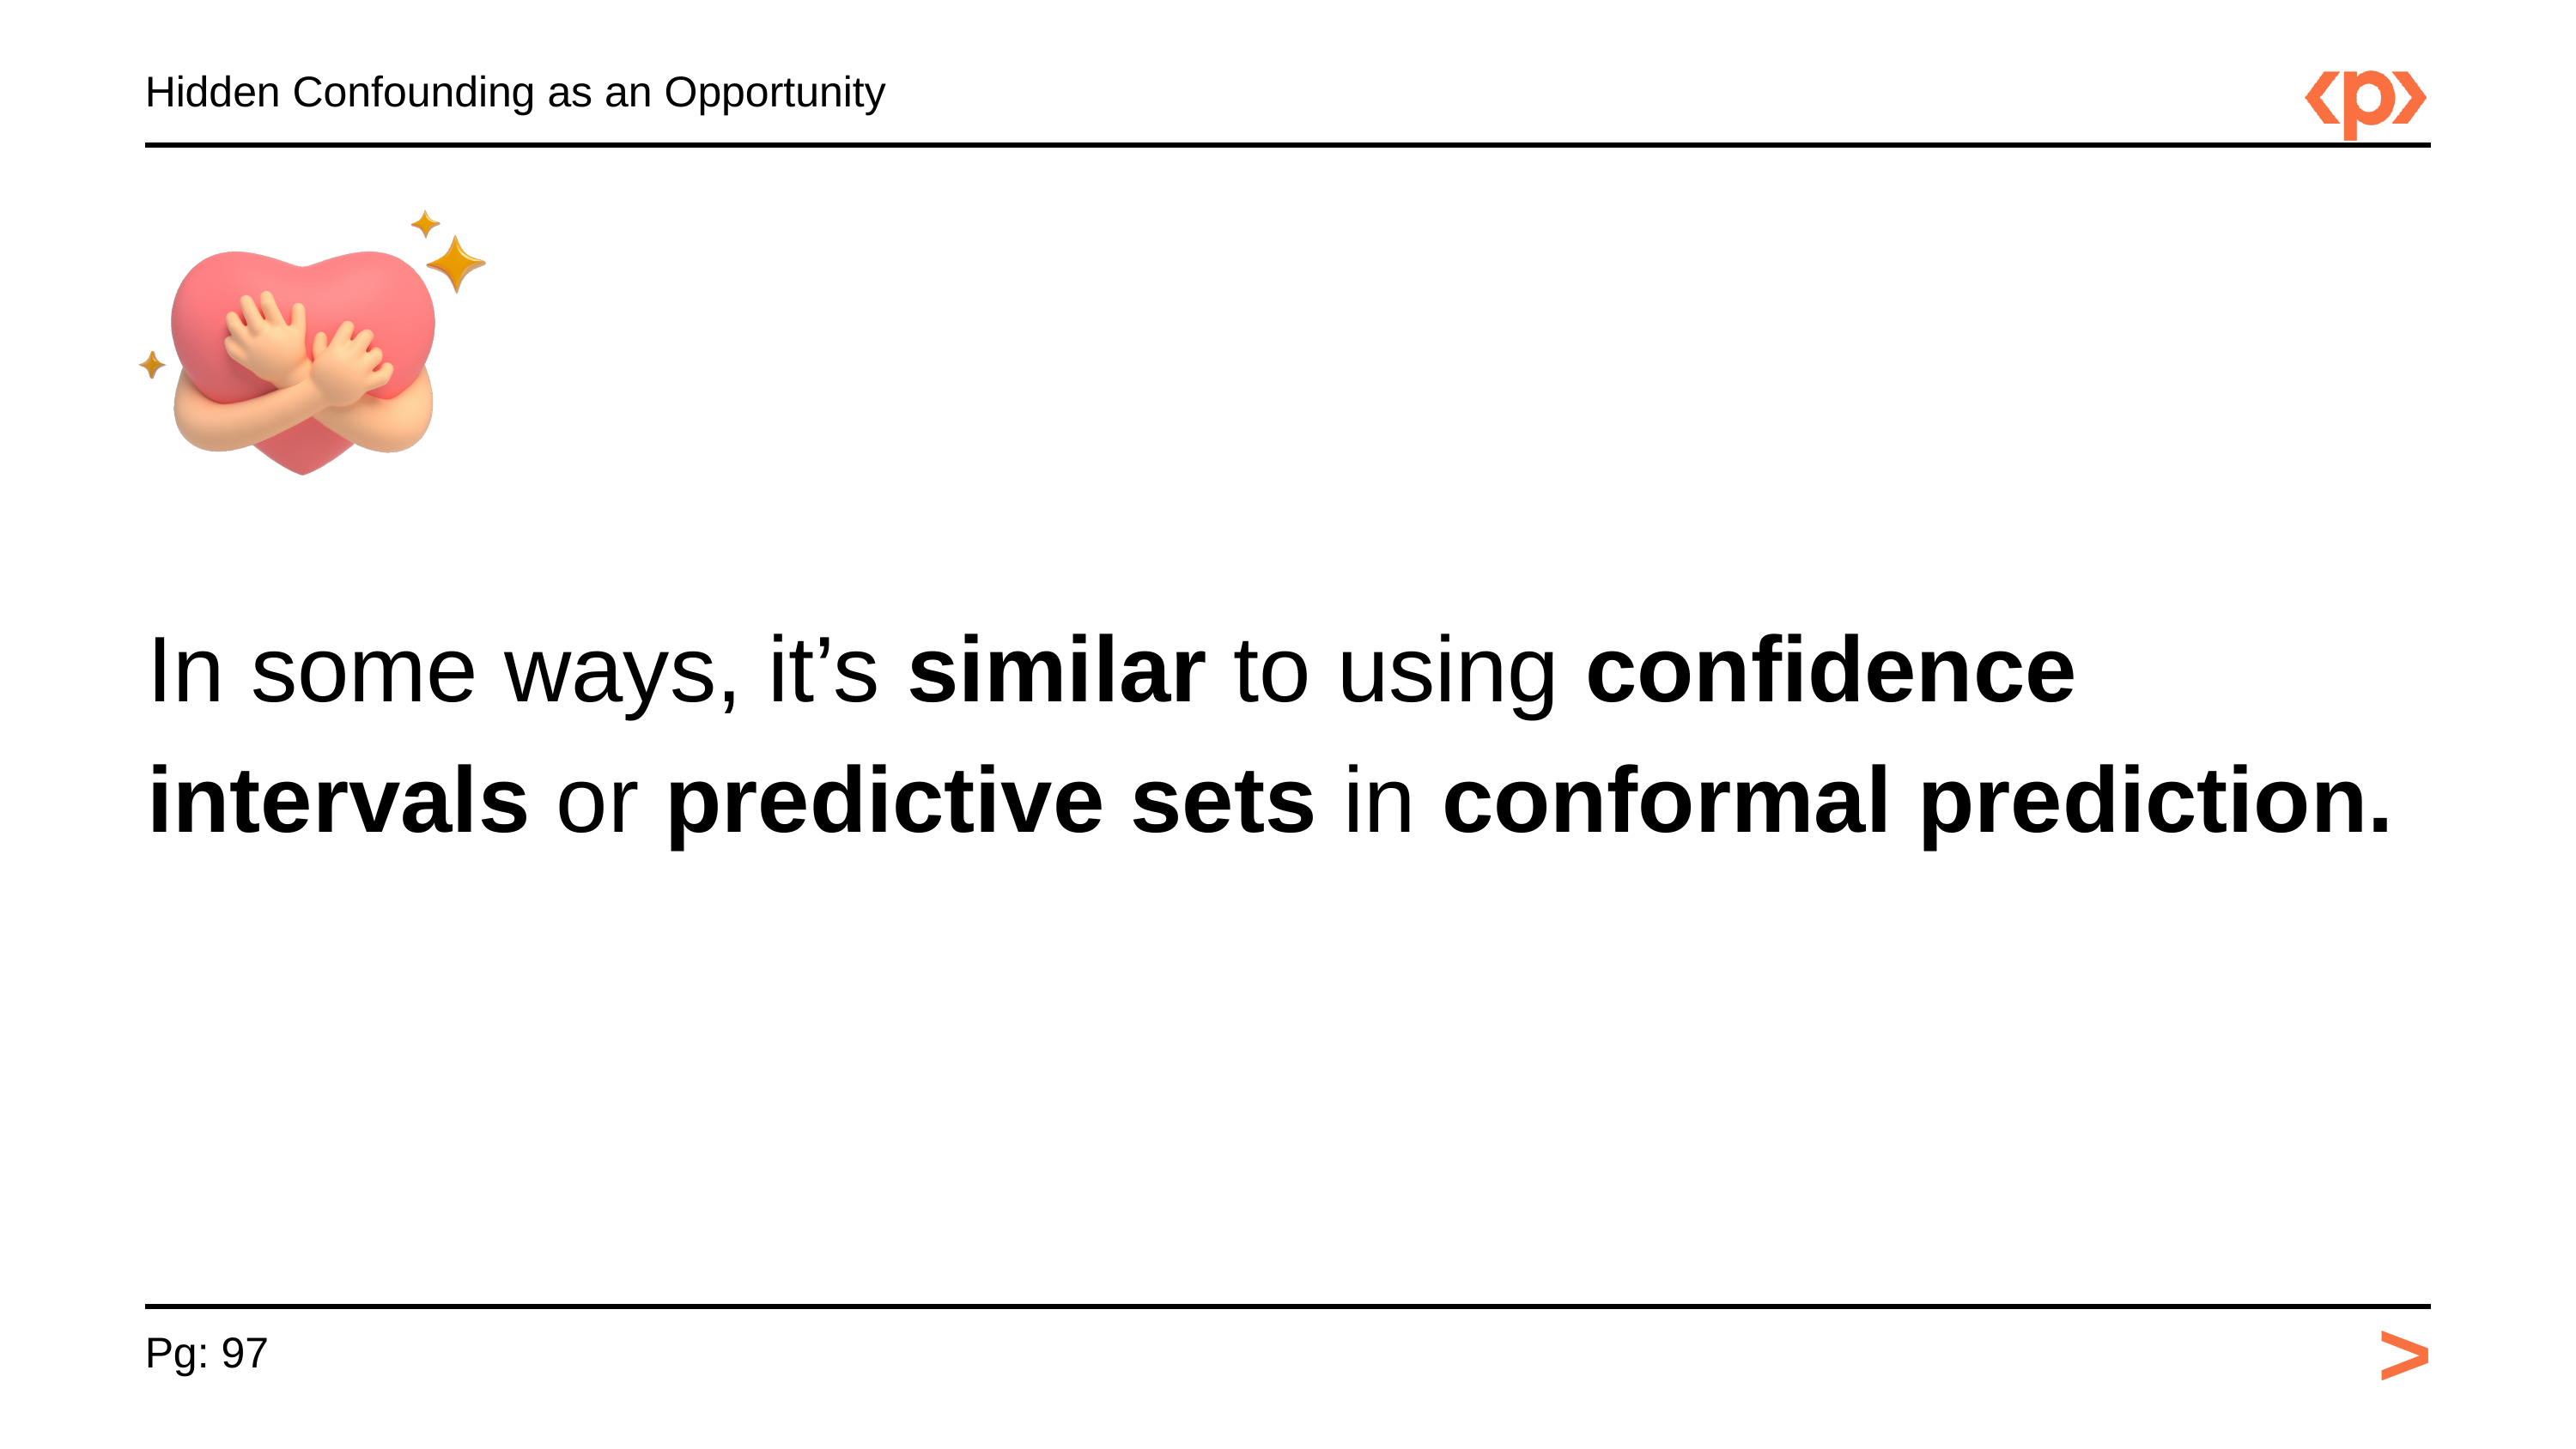

Hidden Confounding as an Opportunity

In some ways, it’s similar to using confidence intervals or predictive sets in conformal prediction.
>

Pg: 97